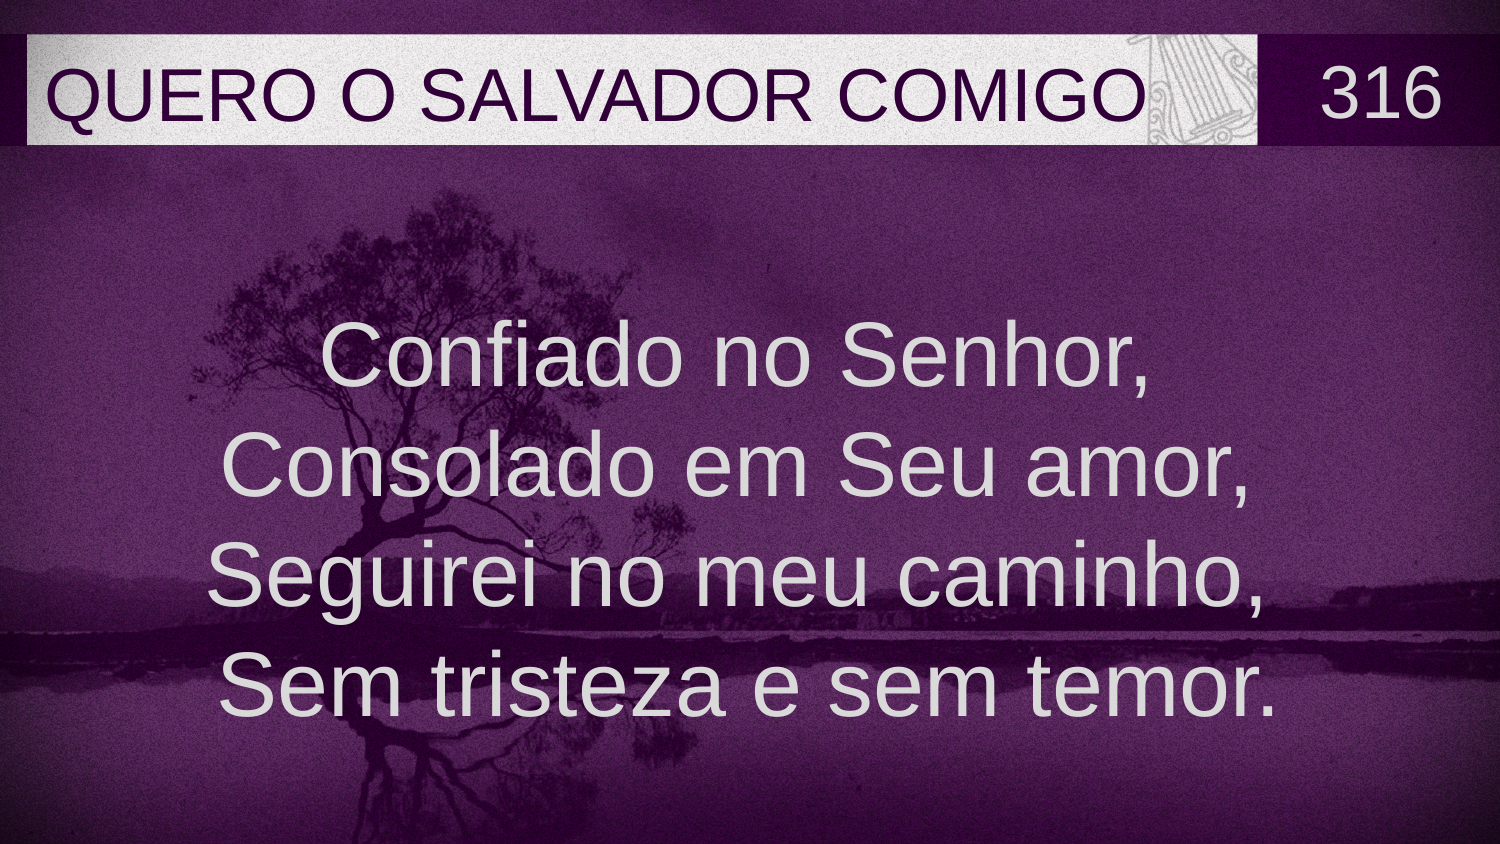

# QUERO O SALVADOR COMIGO
316
Confiado no Senhor,
Consolado em Seu amor,
Seguirei no meu caminho,
Sem tristeza e sem temor.